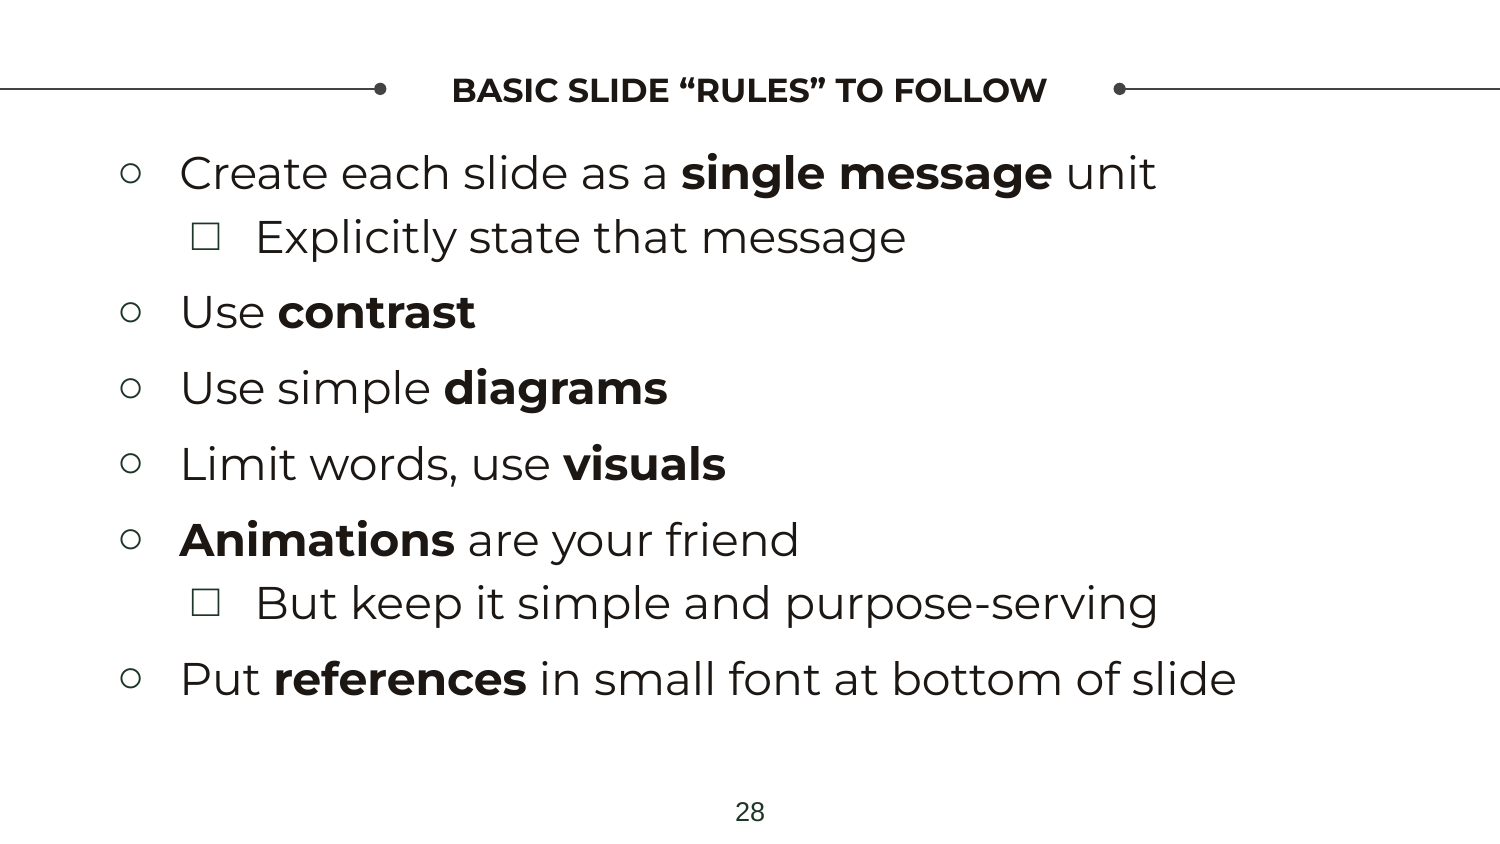

# BASIC SLIDE “RULES” TO FOLLOW
Create each slide as a single message unit
Explicitly state that message
Use contrast
Use simple diagrams
Limit words, use visuals
Animations are your friend
But keep it simple and purpose-serving
Put references in small font at bottom of slide

28